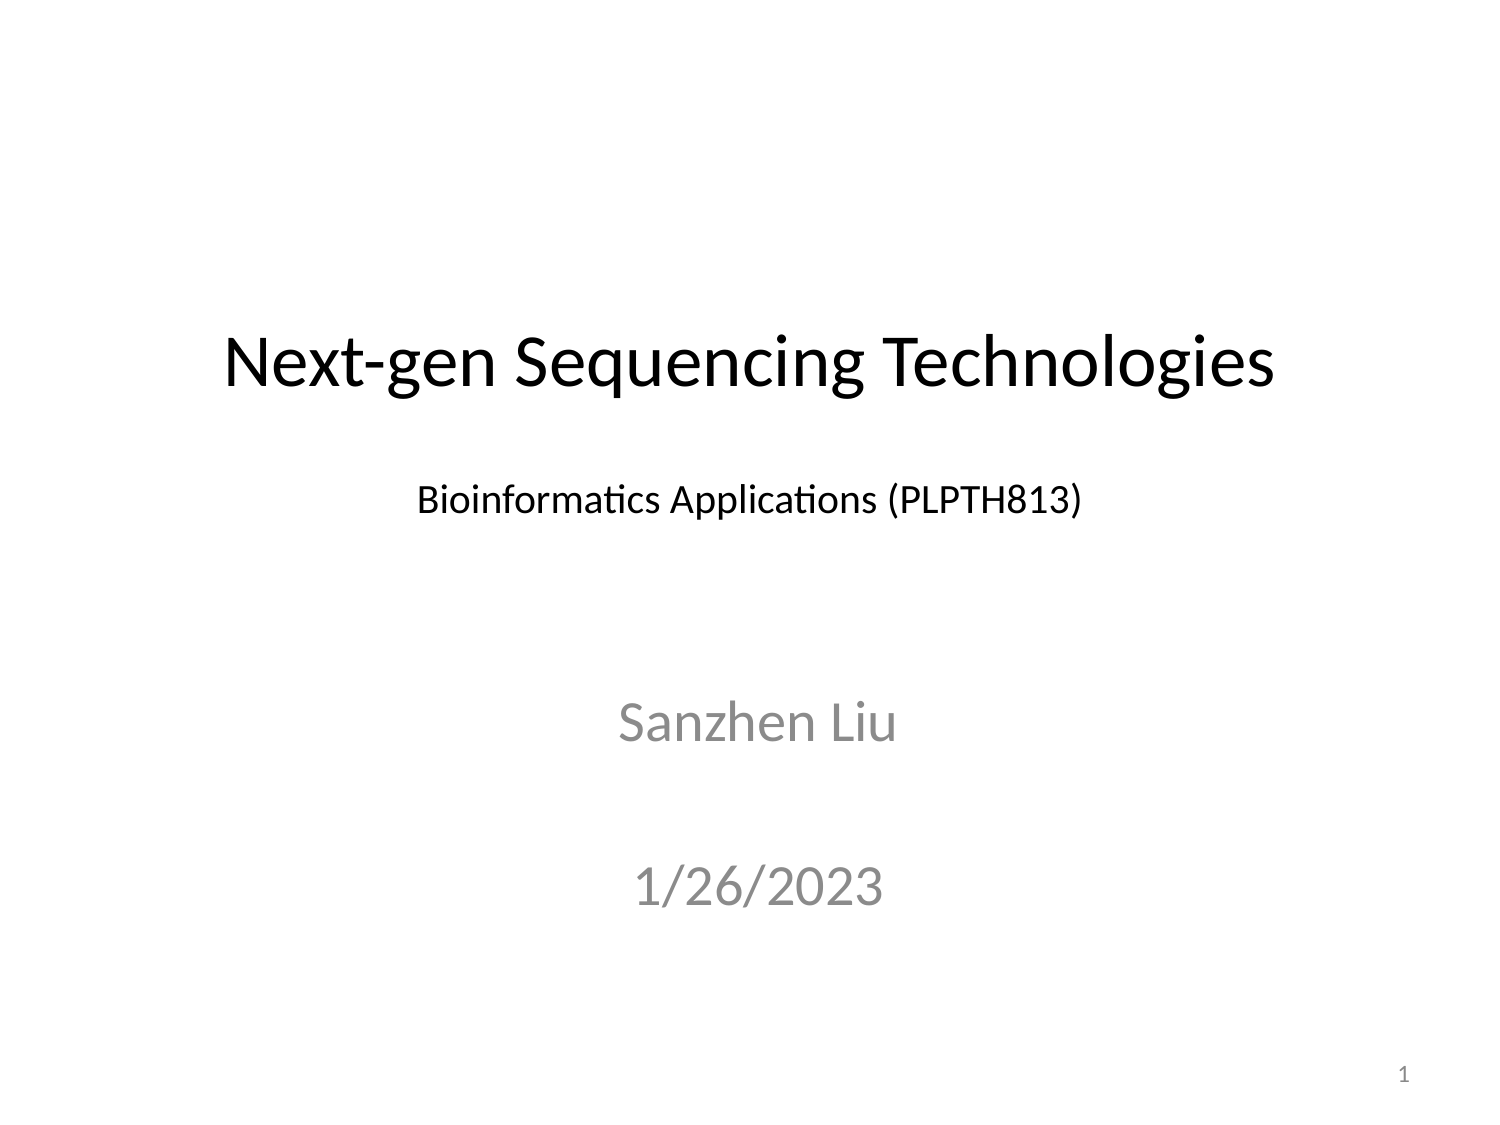

# Next-gen Sequencing Technologies Bioinformatics Applications (PLPTH813)
Sanzhen Liu

1/26/2023
1